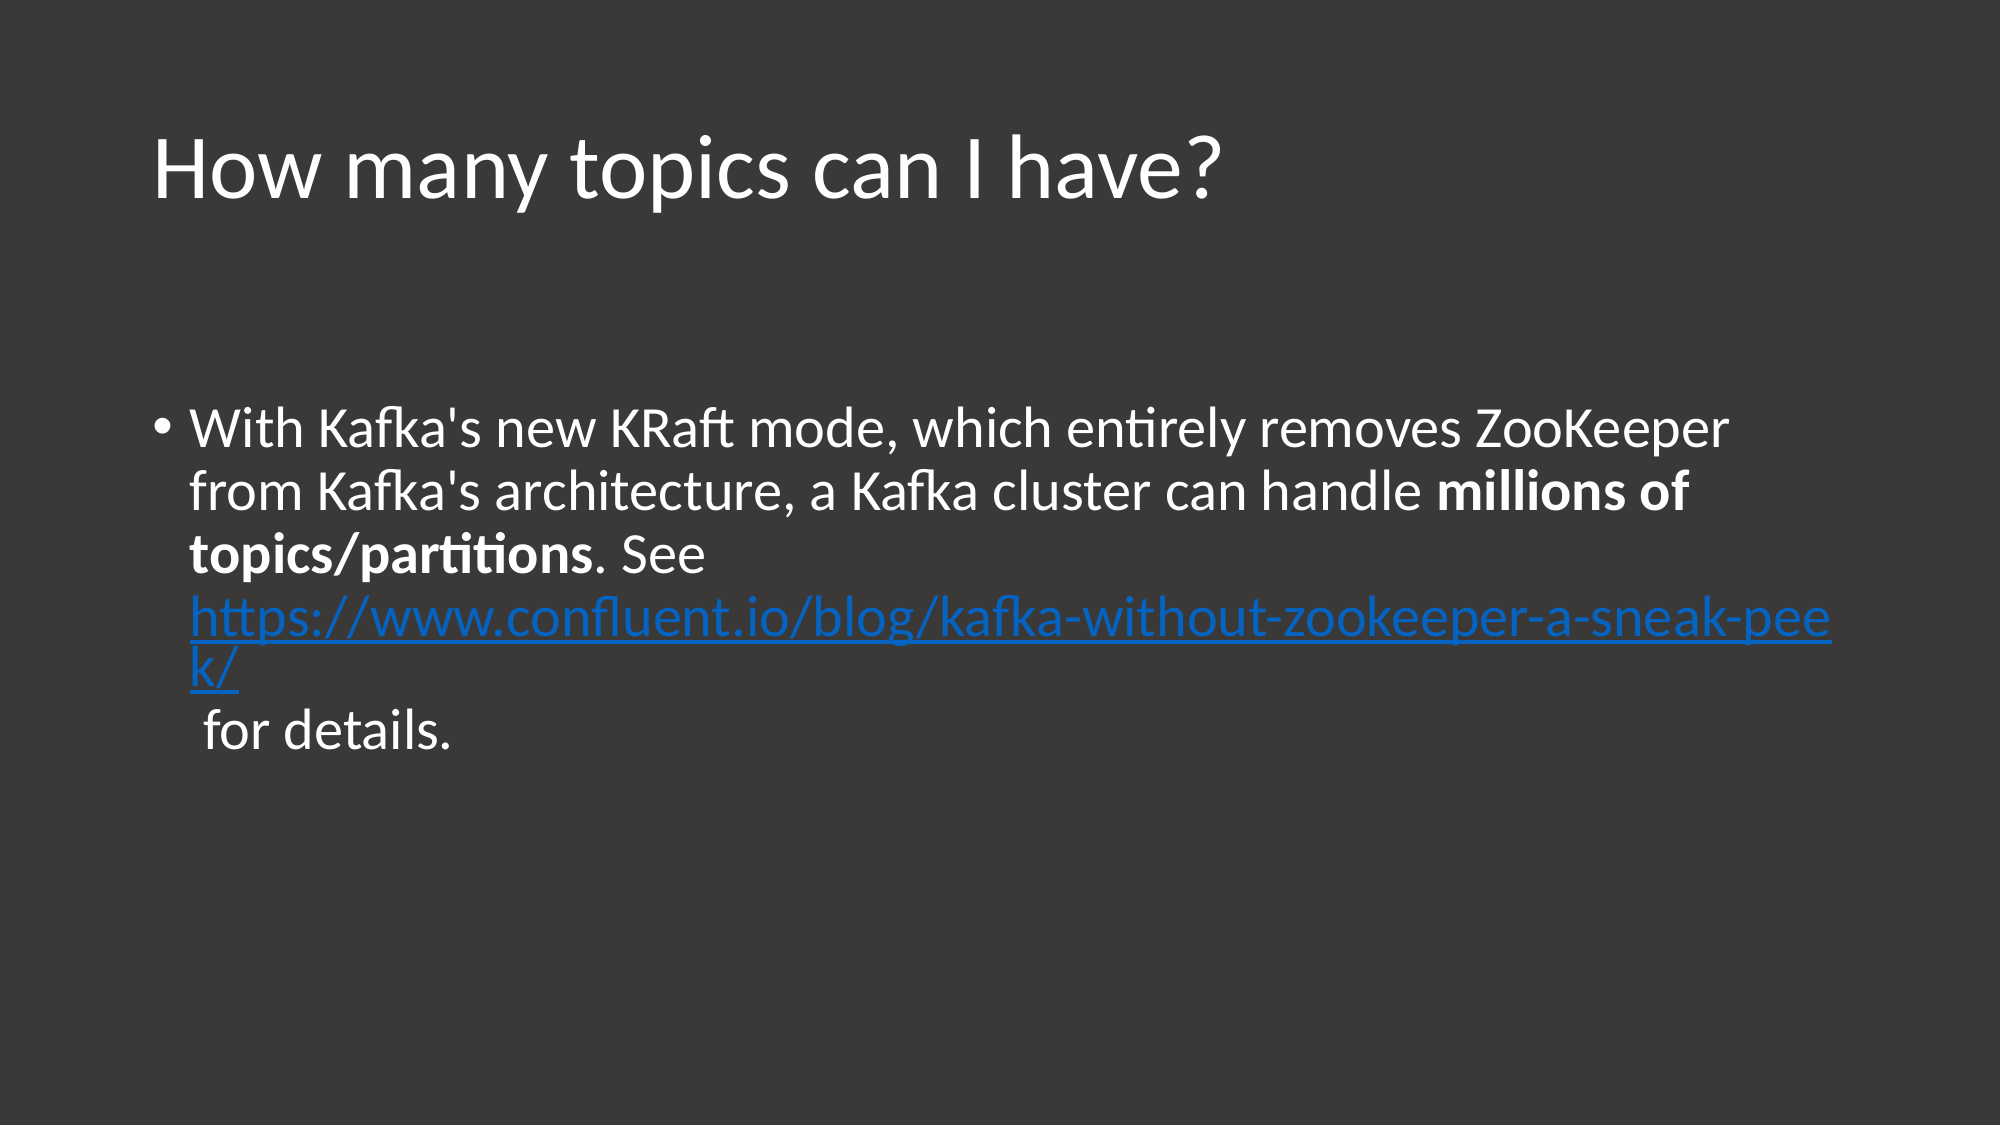

# How many topics can I have?

With Kafka's new KRaft mode, which entirely removes ZooKeeper from Kafka's architecture, a Kafka cluster can handle millions of topics/partitions. See https://www.confluent.io/blog/kafka-without-zookeeper-a-sneak-peek/ for details.